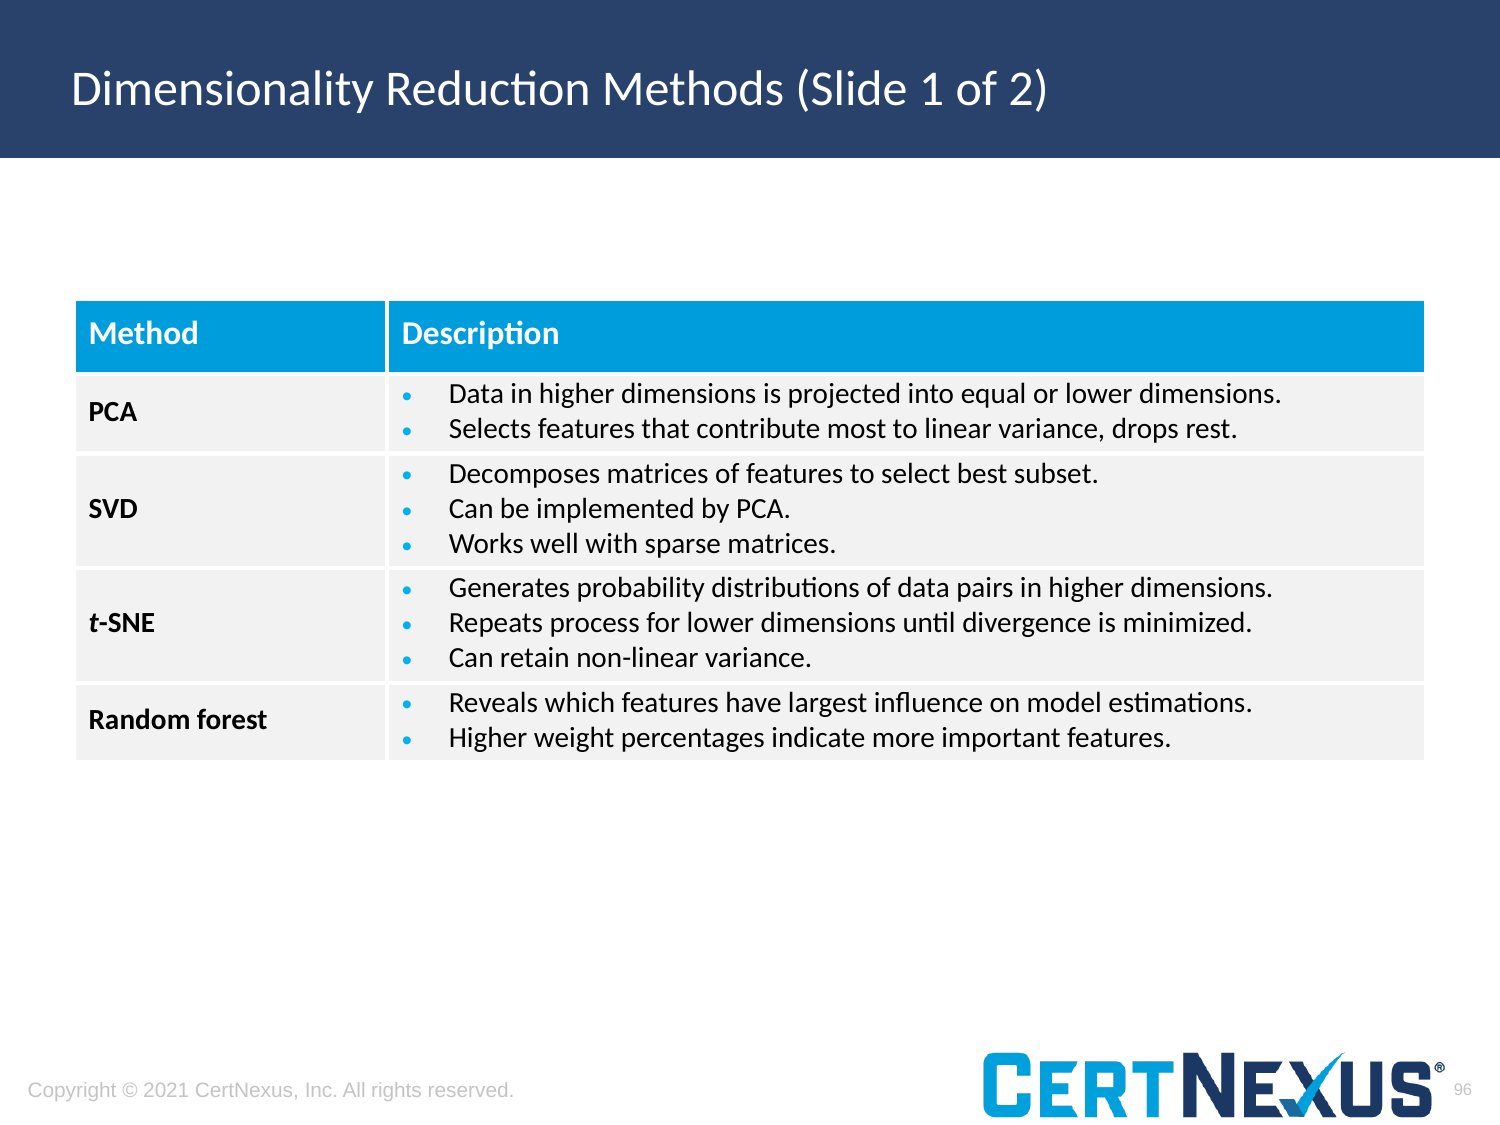

# Dimensionality Reduction Methods (Slide 1 of 2)
| Method | Description |
| --- | --- |
| PCA | Data in higher dimensions is projected into equal or lower dimensions. Selects features that contribute most to linear variance, drops rest. |
| SVD | Decomposes matrices of features to select best subset. Can be implemented by PCA. Works well with sparse matrices. |
| t-SNE | Generates probability distributions of data pairs in higher dimensions. Repeats process for lower dimensions until divergence is minimized. Can retain non-linear variance. |
| Random forest | Reveals which features have largest influence on model estimations. Higher weight percentages indicate more important features. |
96